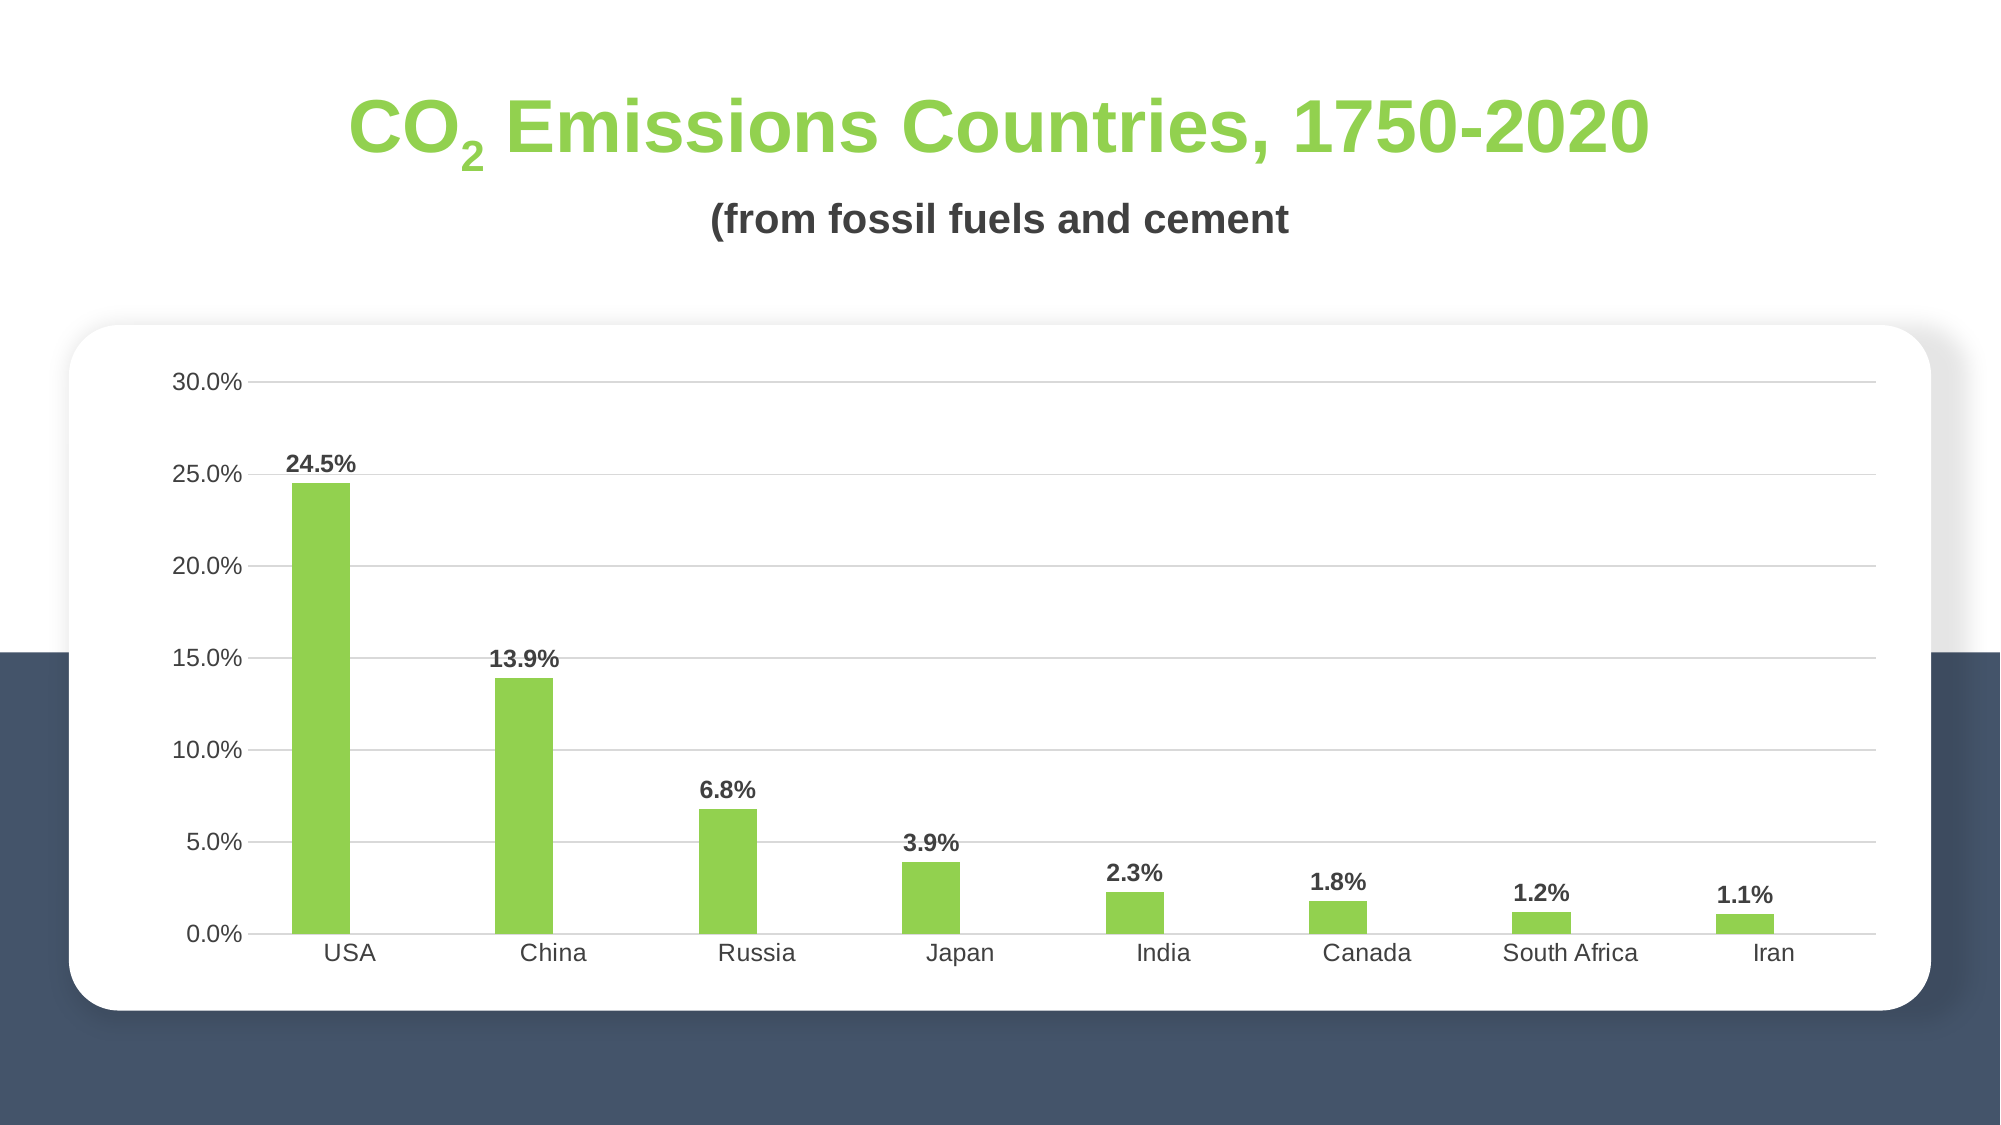

CO2 Emissions Countries, 1750-2020
(from fossil fuels and cement

### Chart

| Category | Megatons of CO2 |  |
|---|---|---|
| USA | 0.245 | None |
| China | 0.139 | None |
| Russia | 0.068 | None |
| Japan | 0.039 | None |
| India | 0.023 | None |
| Canada | 0.018 | None |
| South Africa | 0.012 | None |
| Iran | 0.011 | None |